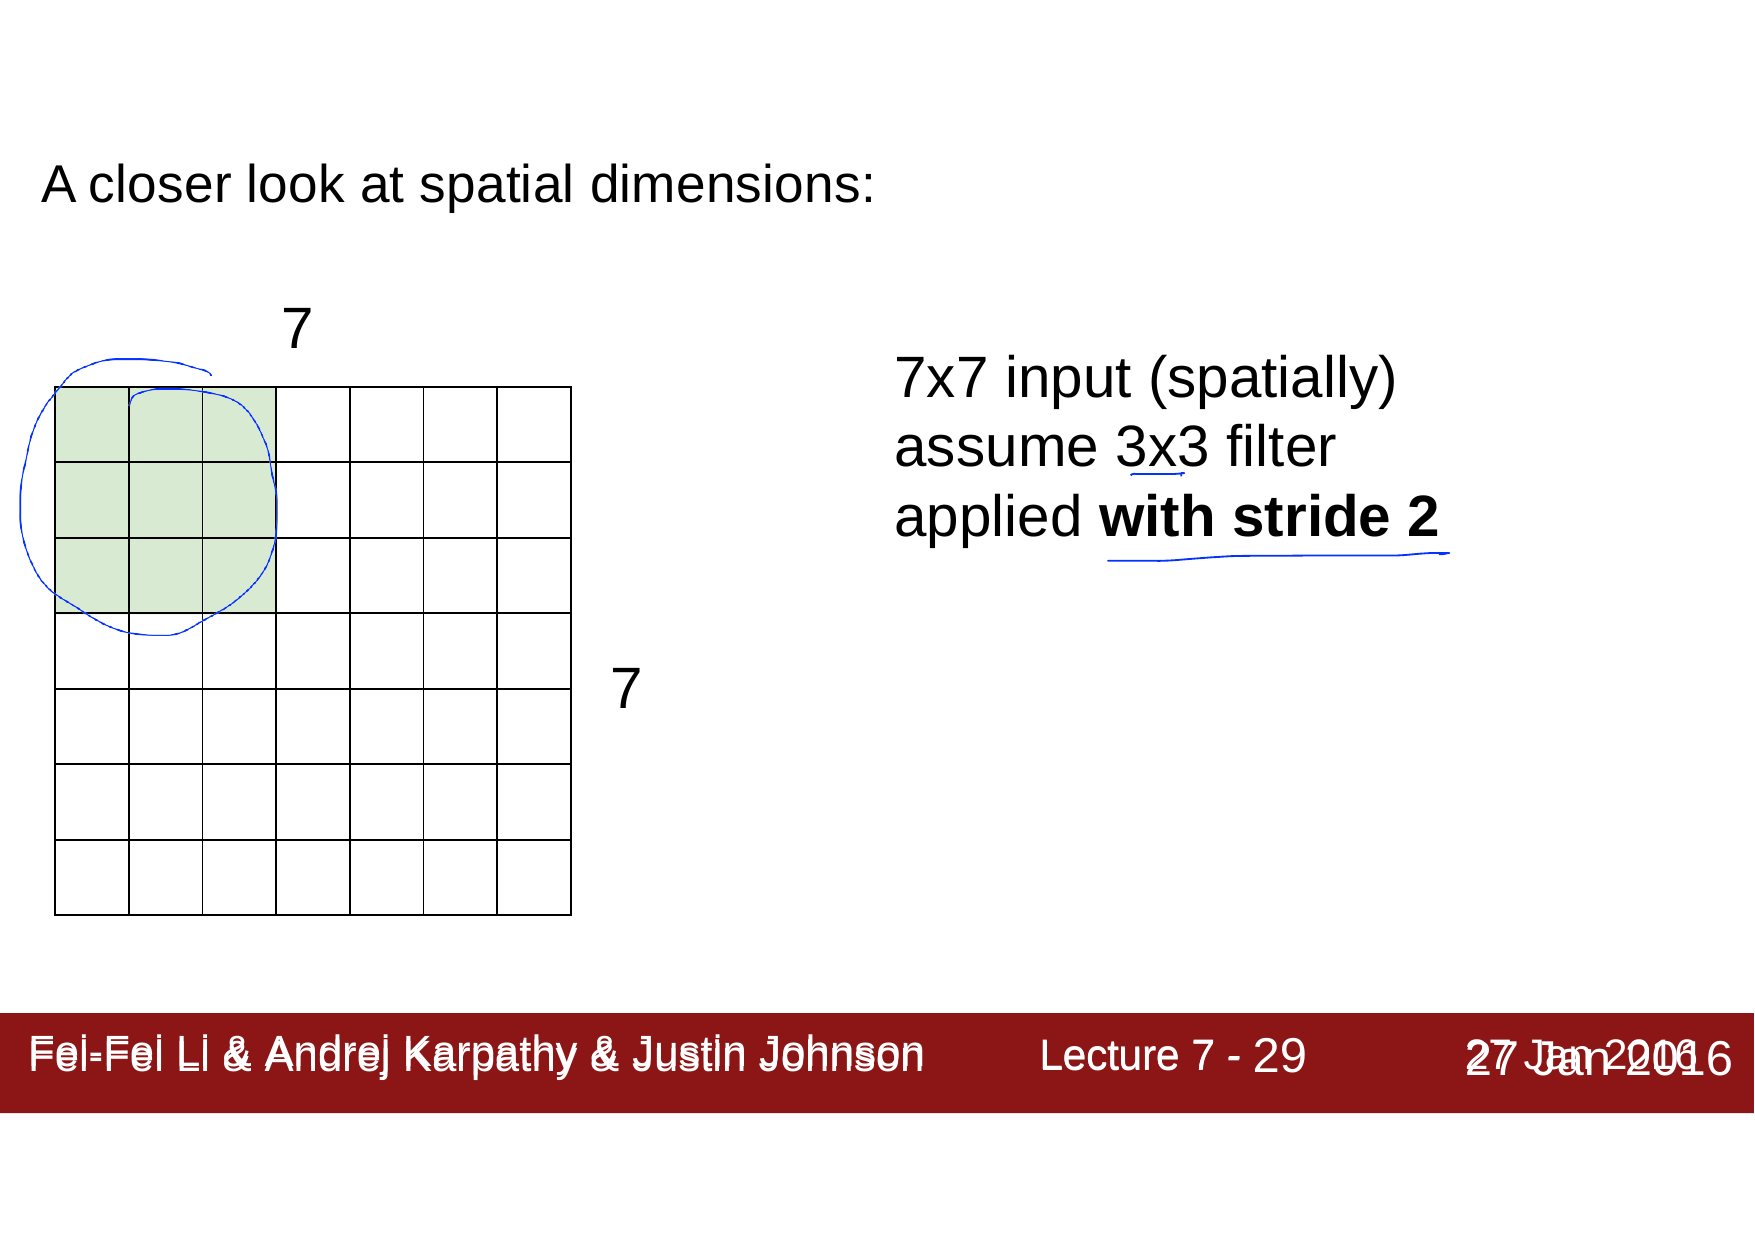

# A closer look at spatial dimensions:
7
7x7 input (spatially)  assume 3x3 filter  applied with stride 2

|  |  |  |  |  |  |  |
| --- | --- | --- | --- | --- | --- | --- |
|  |  |  |  |  |  |  |
|  |  |  |  |  |  |  |
|  |  |  |  |  |  |  |
|  |  |  |  |  |  |  |
|  |  |  |  |  |  |  |
|  |  |  |  |  |  |  |

7
Lecture 7 - 29
27 Jan 2016
Fei-Fei Li & Andrej Karpathy & Justin Johnson
Fei-Fei Li & Andrej Karpathy & Justin Johnson	Lecture 7 -	27 Jan 2016